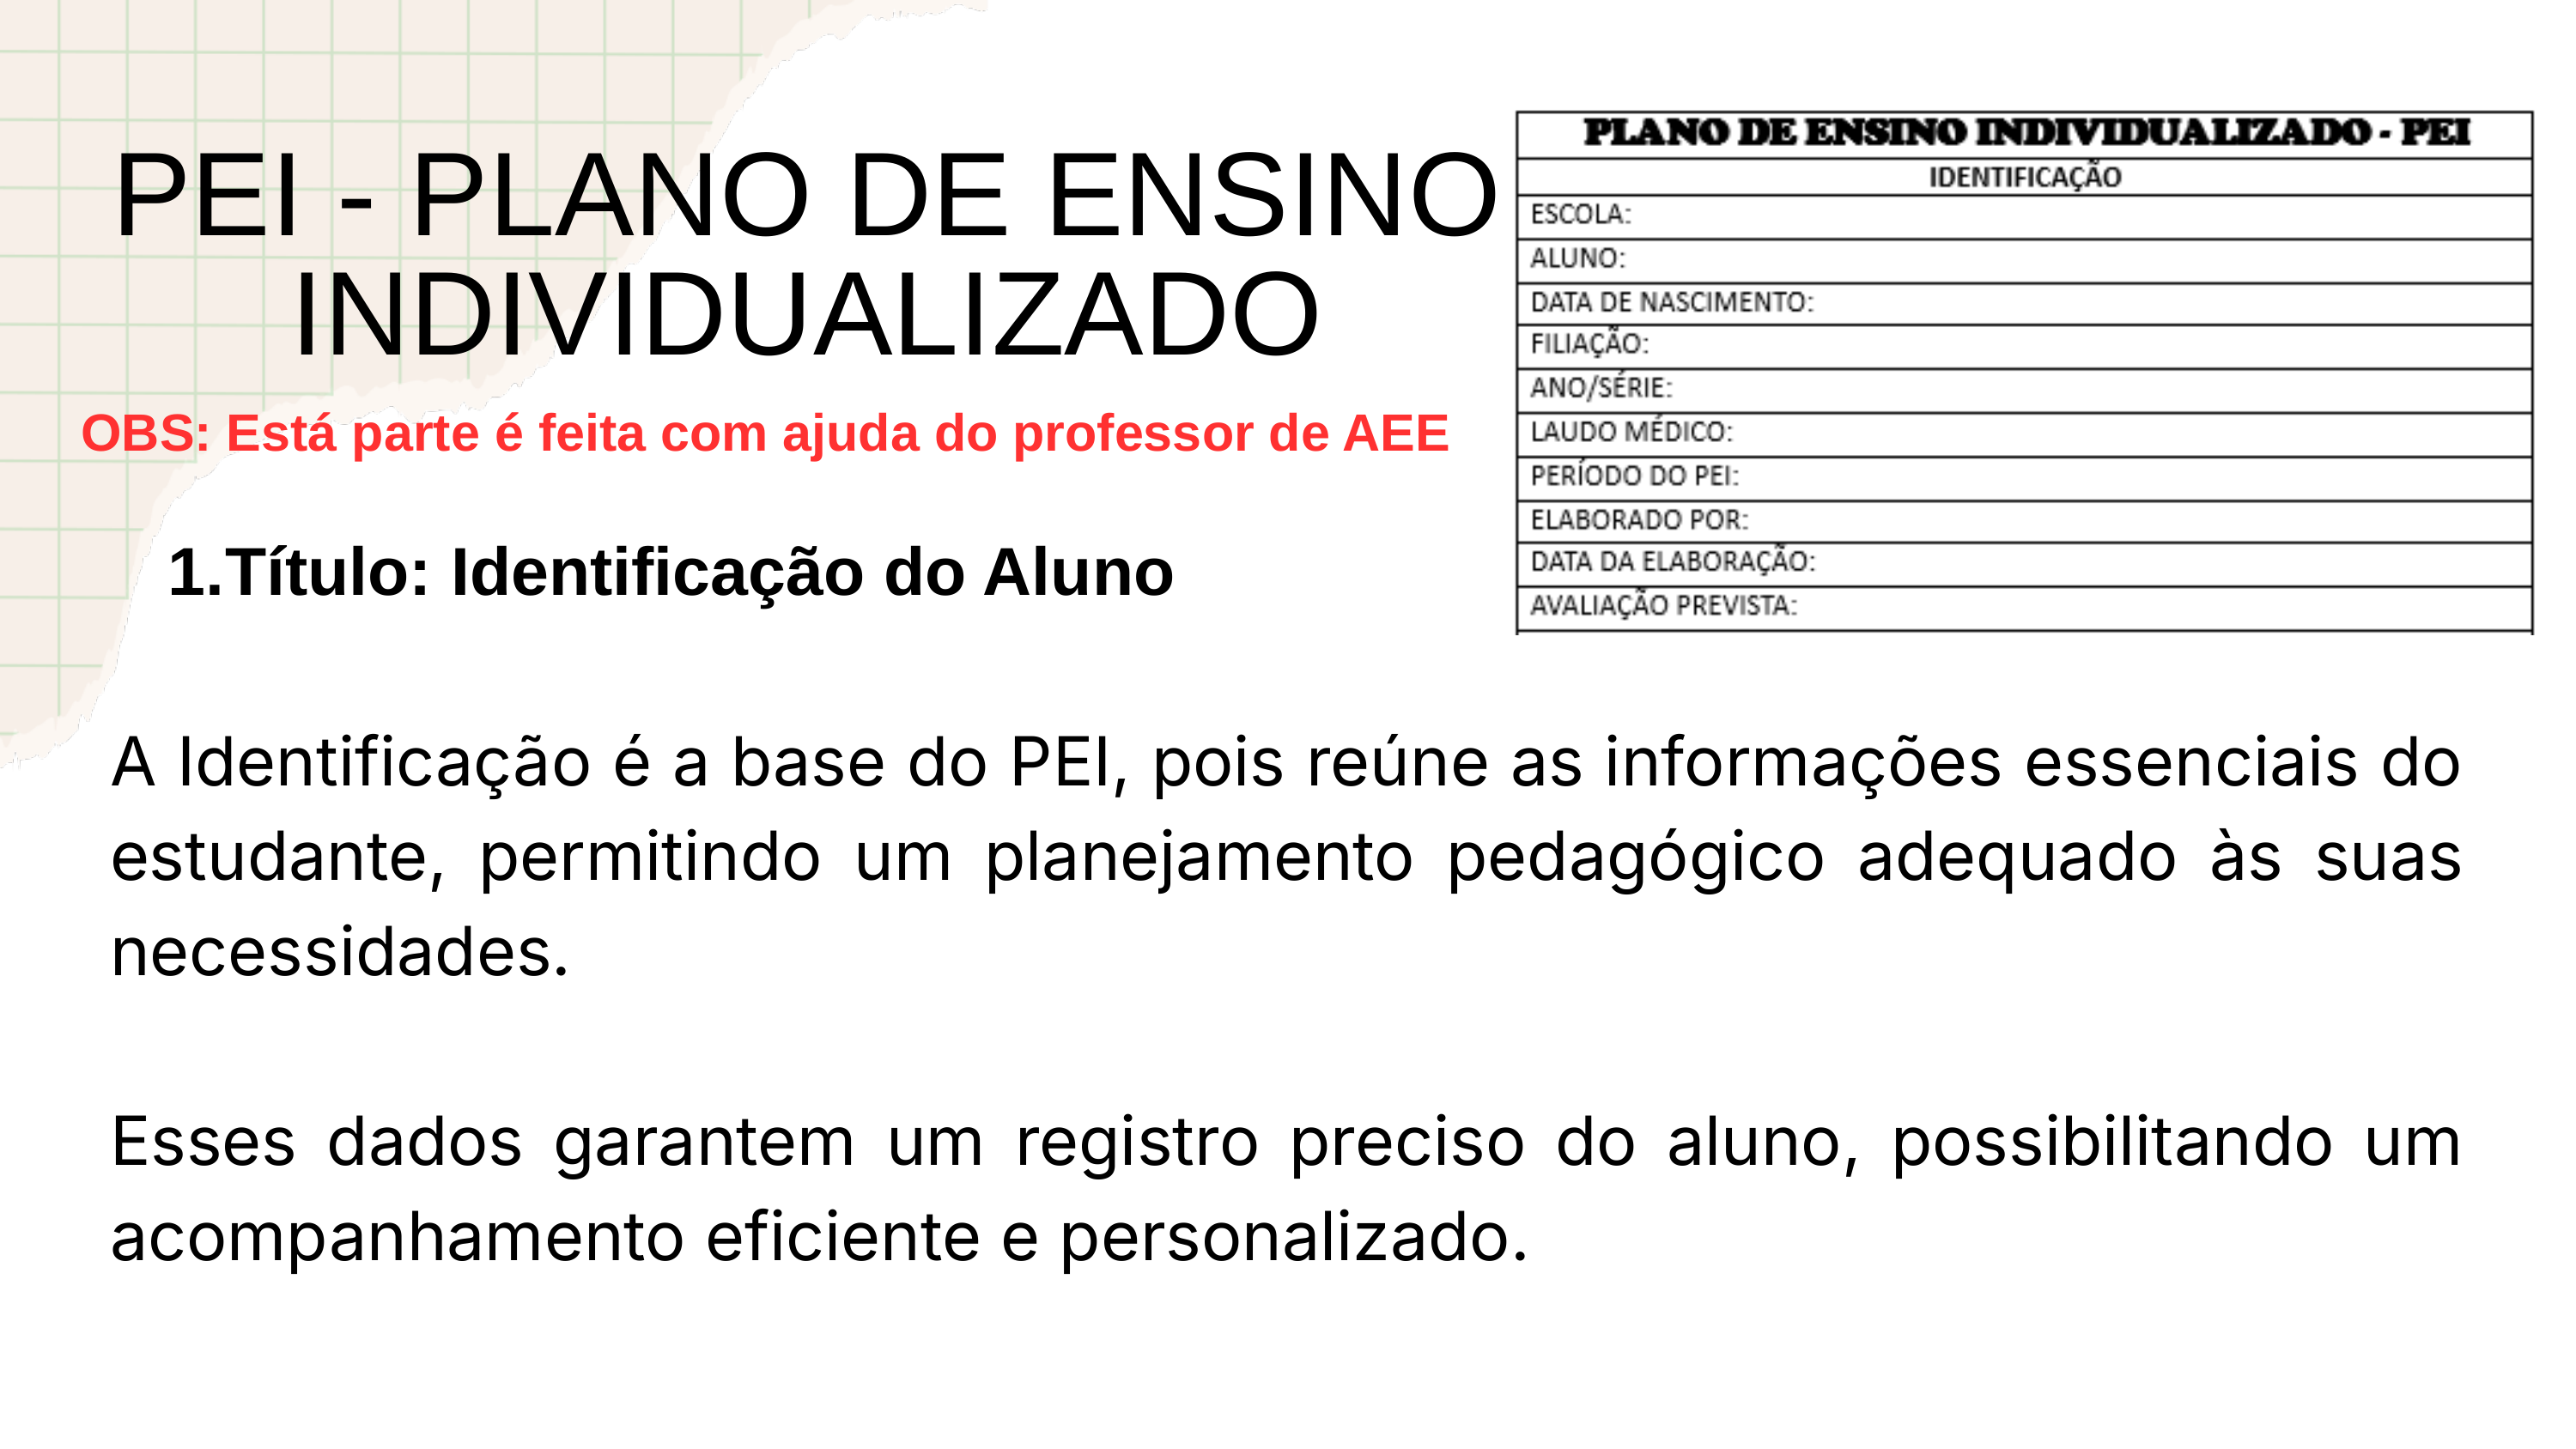

PEI - PLANO DE ENSINO INDIVIDUALIZADO
OBS: Está parte é feita com ajuda do professor de AEE
Título: Identificação do Aluno

A Identificação é a base do PEI, pois reúne as informações essenciais do estudante, permitindo um planejamento pedagógico adequado às suas necessidades.

Esses dados garantem um registro preciso do aluno, possibilitando um acompanhamento eficiente e personalizado.